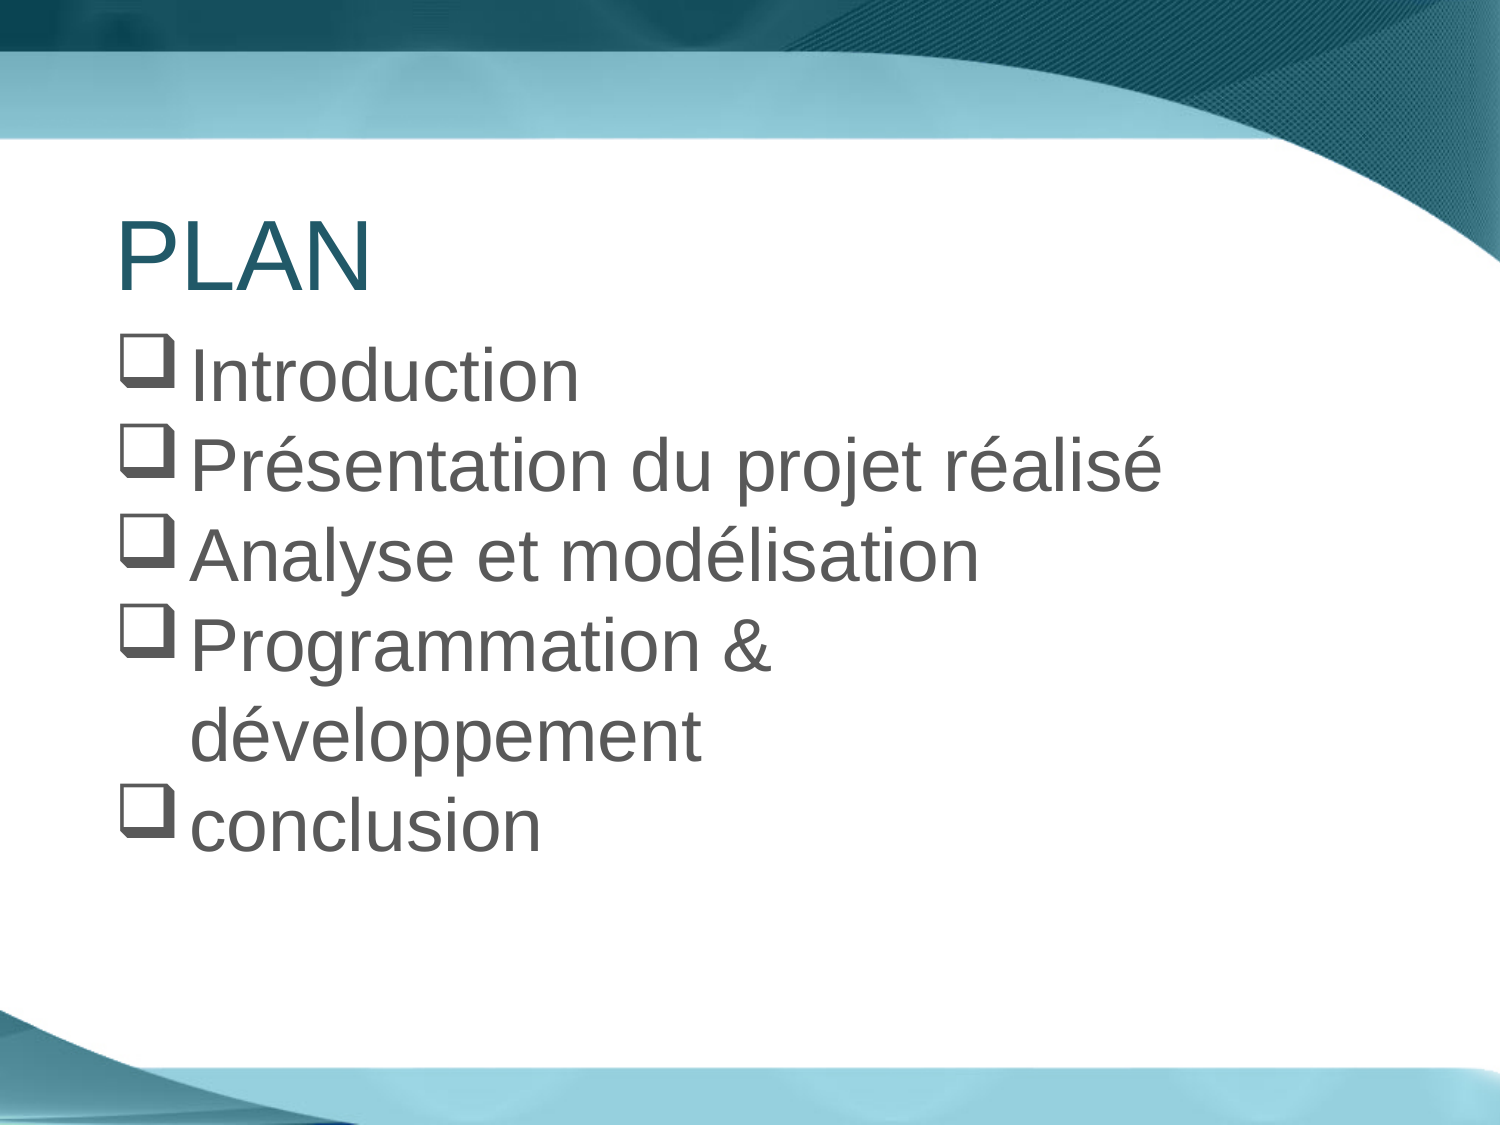

PLAN
Introduction
Présentation du projet réalisé
Analyse et modélisation
Programmation & développement
conclusion